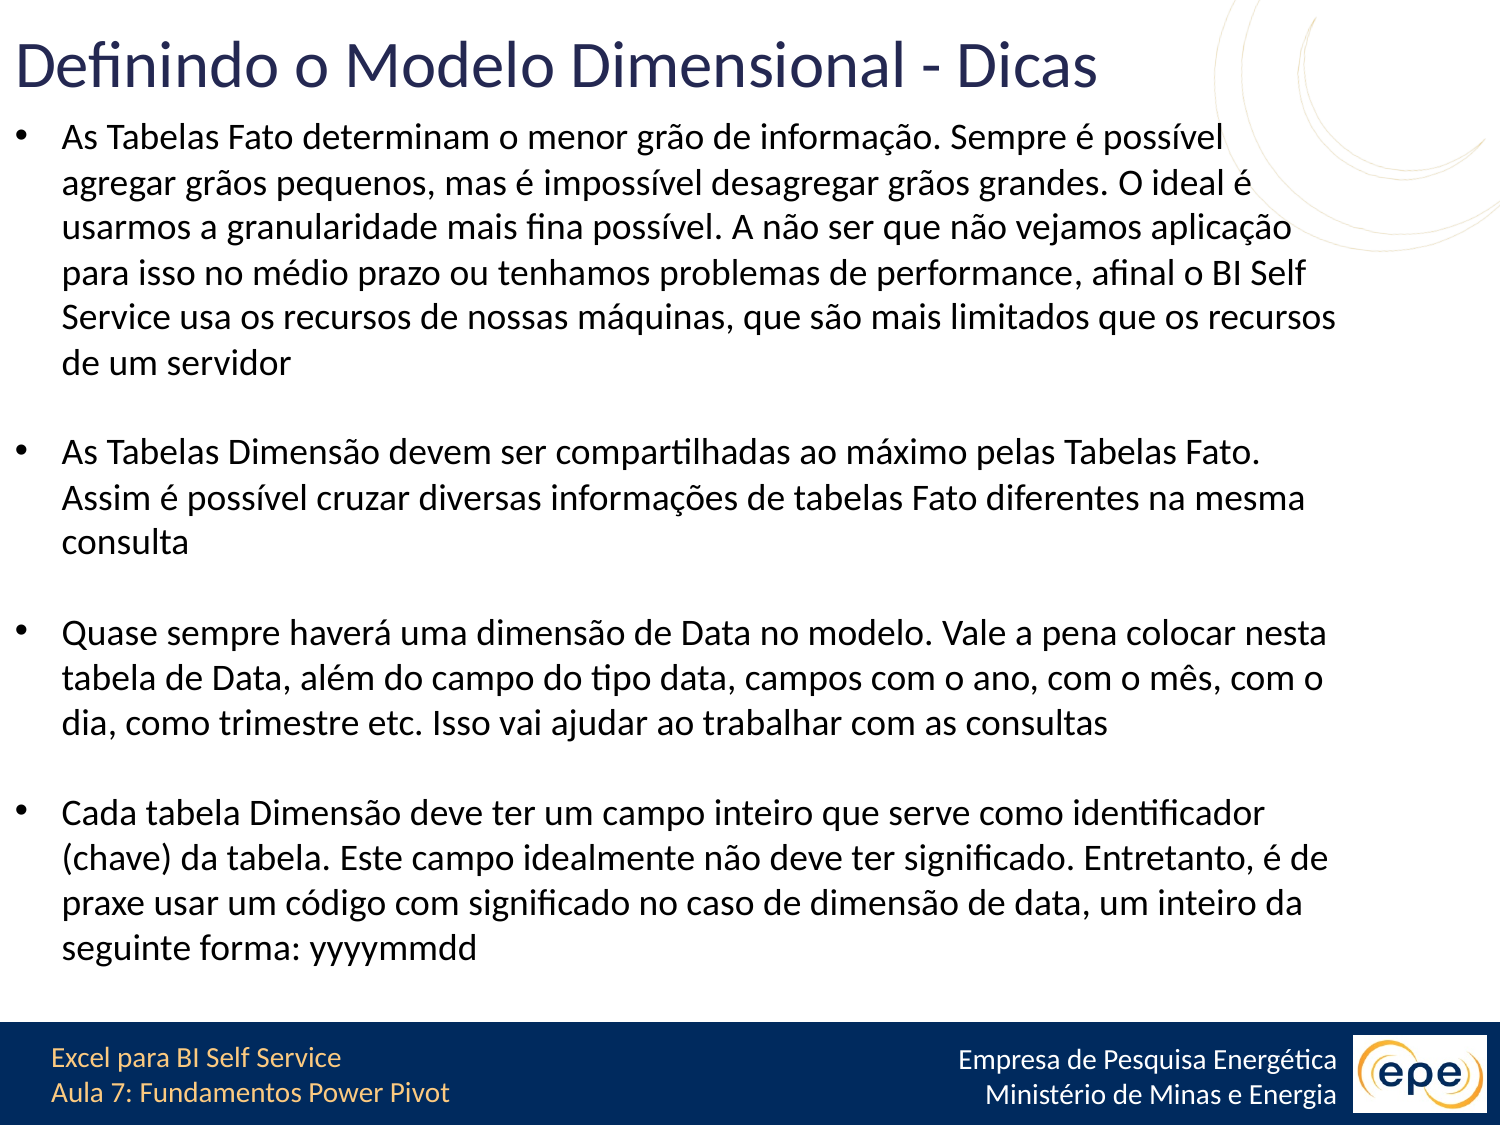

# Definindo o Modelo Dimensional - Dicas
As Tabelas Fato determinam o menor grão de informação. Sempre é possível agregar grãos pequenos, mas é impossível desagregar grãos grandes. O ideal é usarmos a granularidade mais fina possível. A não ser que não vejamos aplicação para isso no médio prazo ou tenhamos problemas de performance, afinal o BI Self Service usa os recursos de nossas máquinas, que são mais limitados que os recursos de um servidor

As Tabelas Dimensão devem ser compartilhadas ao máximo pelas Tabelas Fato. Assim é possível cruzar diversas informações de tabelas Fato diferentes na mesma consulta

Quase sempre haverá uma dimensão de Data no modelo. Vale a pena colocar nesta tabela de Data, além do campo do tipo data, campos com o ano, com o mês, com o dia, como trimestre etc. Isso vai ajudar ao trabalhar com as consultas

Cada tabela Dimensão deve ter um campo inteiro que serve como identificador (chave) da tabela. Este campo idealmente não deve ter significado. Entretanto, é de praxe usar um código com significado no caso de dimensão de data, um inteiro da seguinte forma: yyyymmdd